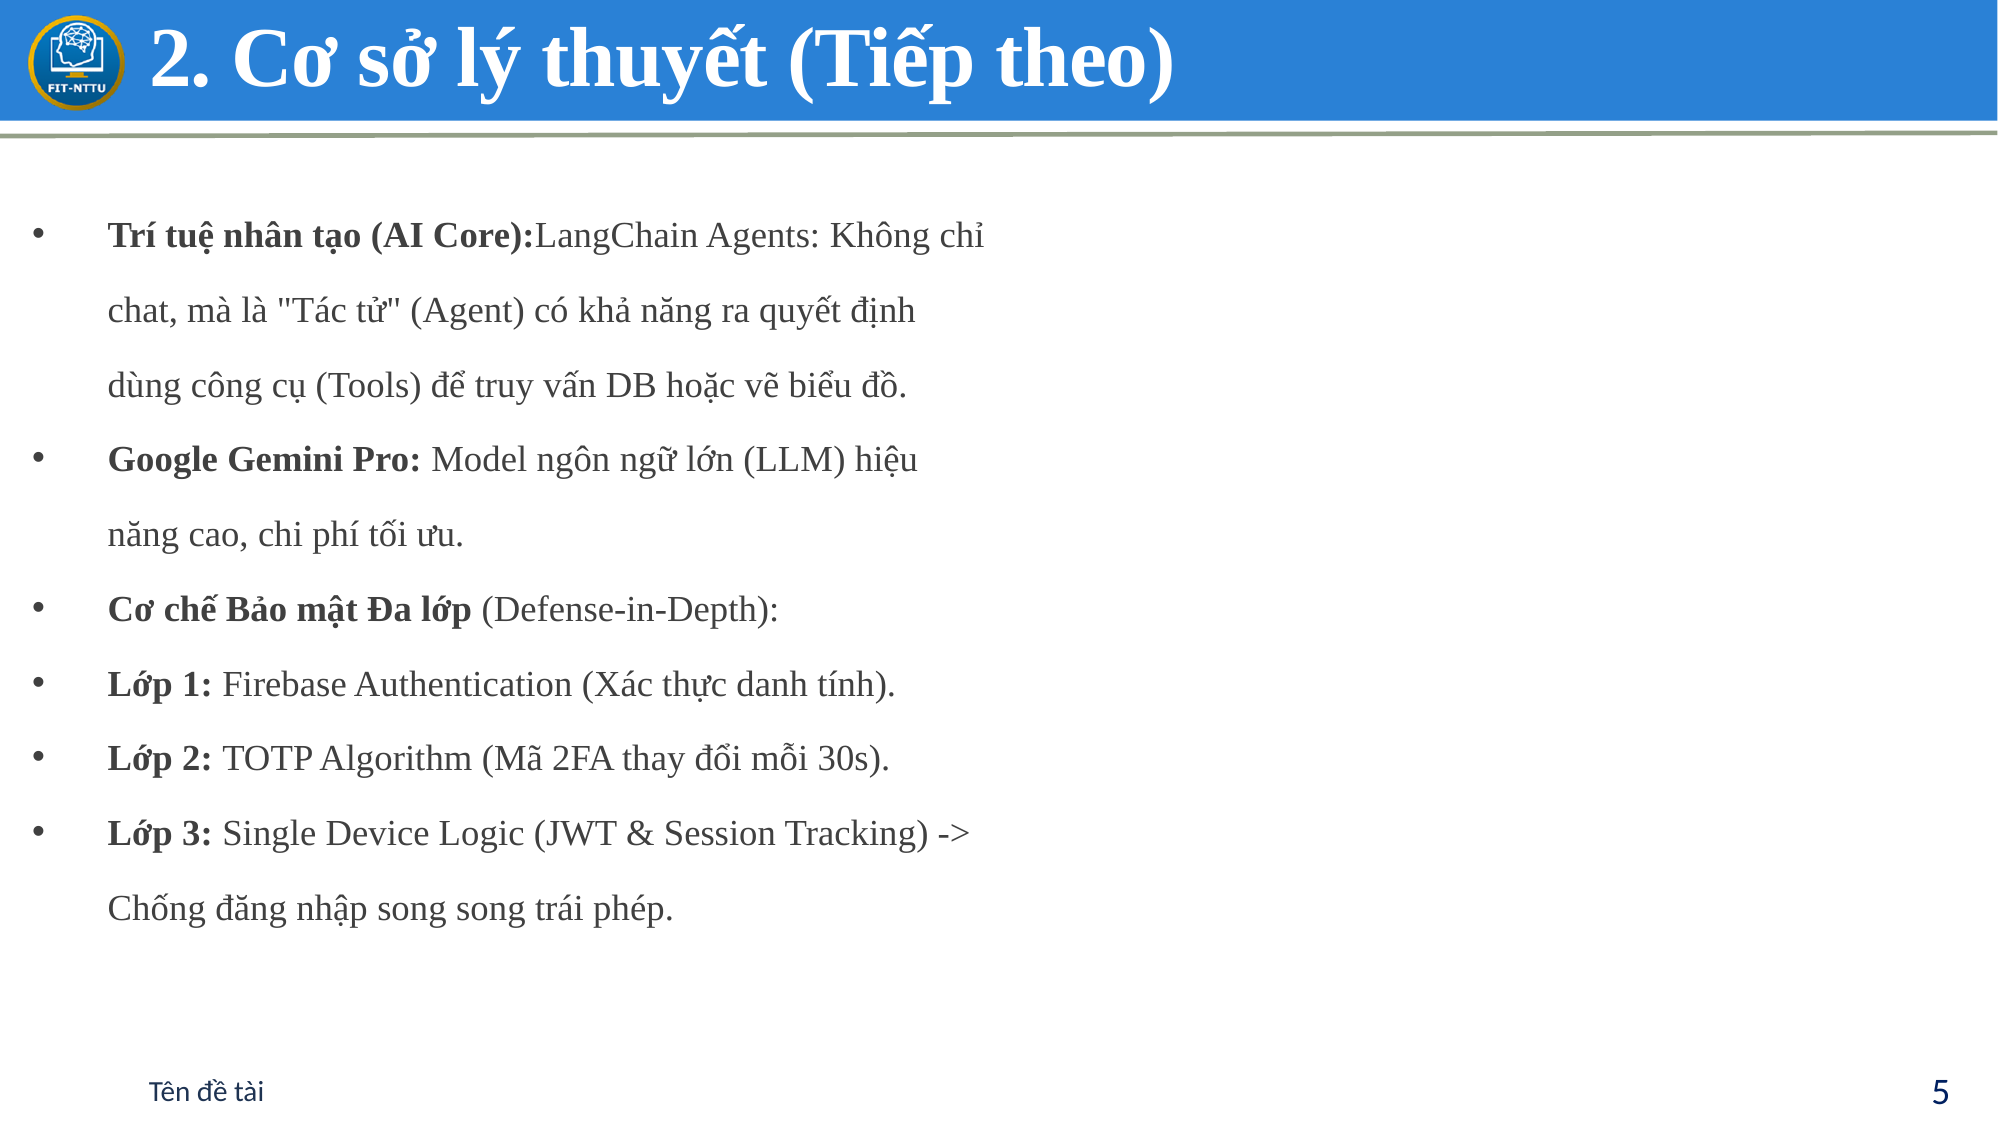

# 2. Cơ sở lý thuyết (Tiếp theo)
Trí tuệ nhân tạo (AI Core):LangChain Agents: Không chỉ chat, mà là "Tác tử" (Agent) có khả năng ra quyết định dùng công cụ (Tools) để truy vấn DB hoặc vẽ biểu đồ.
Google Gemini Pro: Model ngôn ngữ lớn (LLM) hiệu năng cao, chi phí tối ưu.
Cơ chế Bảo mật Đa lớp (Defense-in-Depth):
Lớp 1: Firebase Authentication (Xác thực danh tính).
Lớp 2: TOTP Algorithm (Mã 2FA thay đổi mỗi 30s).
Lớp 3: Single Device Logic (JWT & Session Tracking) -> Chống đăng nhập song song trái phép.
Tên đề tài
5